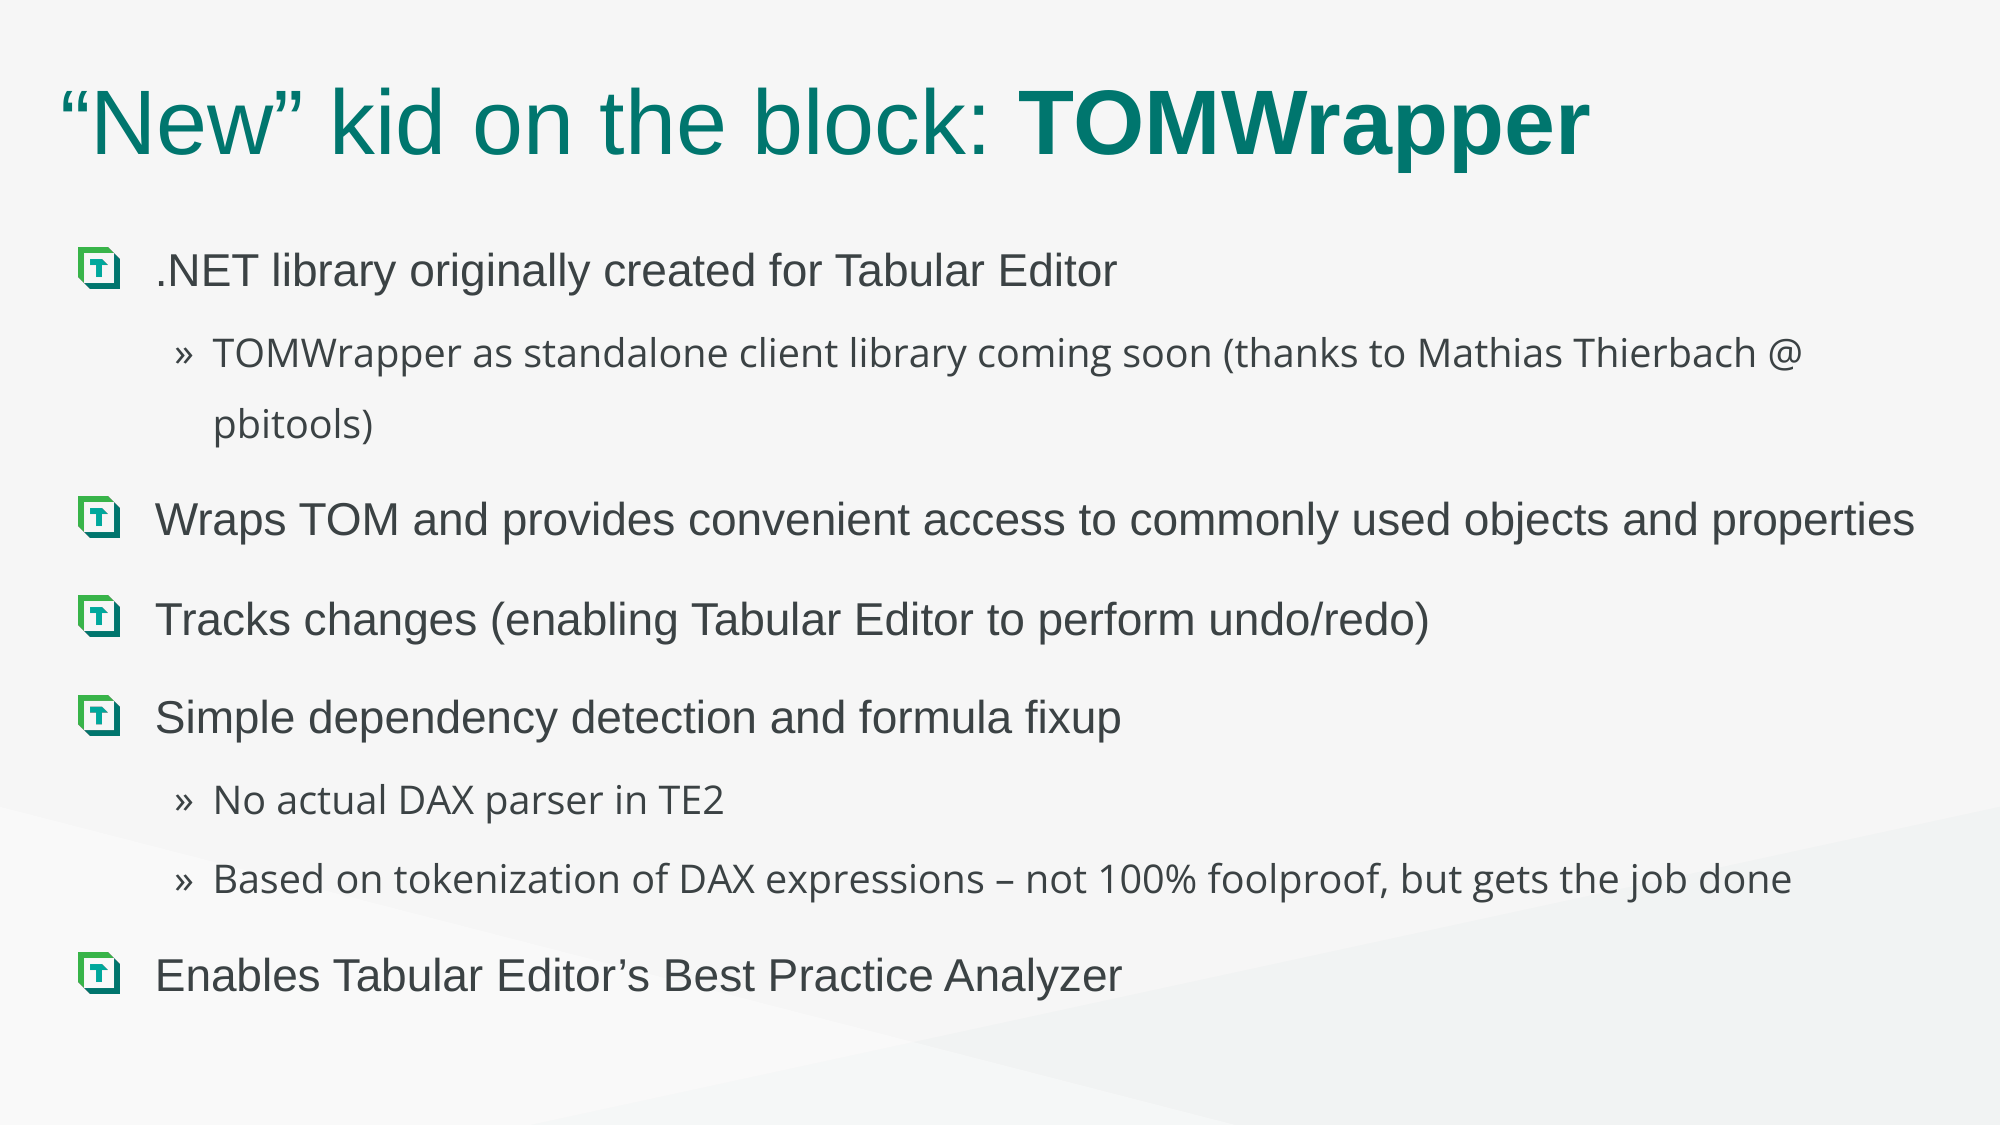

# “New” kid on the block: TOMWrapper
.NET library originally created for Tabular Editor
TOMWrapper as standalone client library coming soon (thanks to Mathias Thierbach @ pbitools)
Wraps TOM and provides convenient access to commonly used objects and properties
Tracks changes (enabling Tabular Editor to perform undo/redo)
Simple dependency detection and formula fixup
No actual DAX parser in TE2
Based on tokenization of DAX expressions – not 100% foolproof, but gets the job done
Enables Tabular Editor’s Best Practice Analyzer